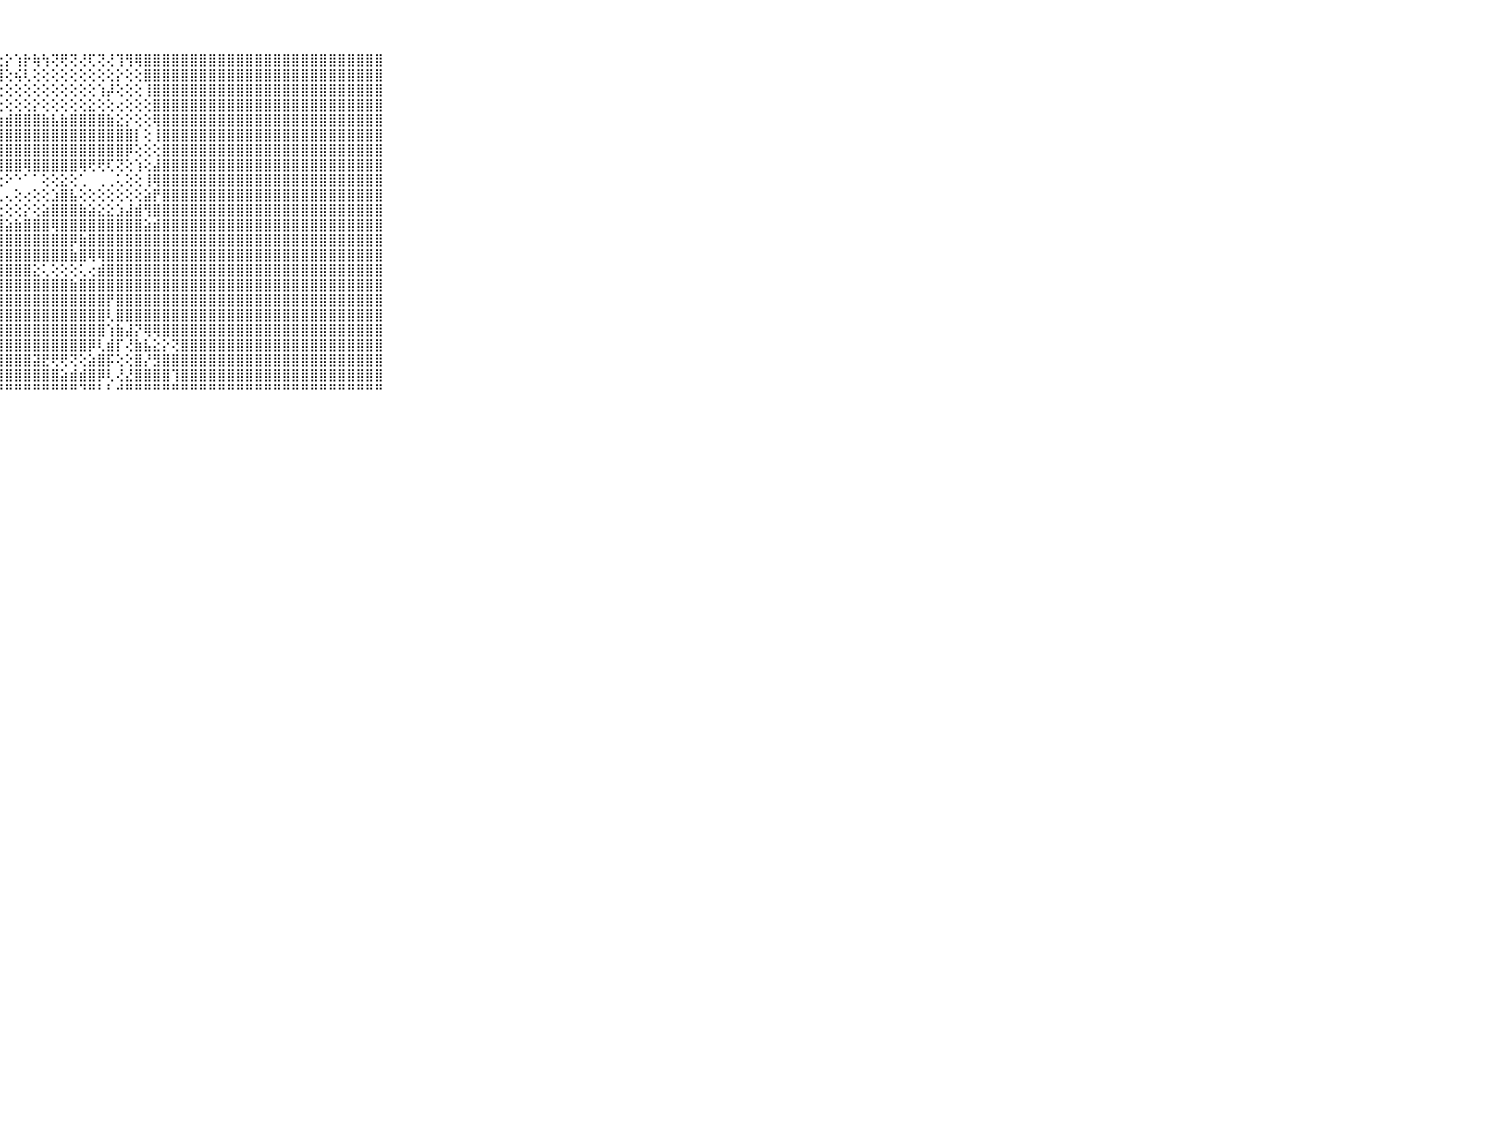

⠀⠀⠀⠀⠀⠀⠀⠀⠀⠀⠀⣿⣿⣿⣿⣿⣿⣿⣿⣿⣿⣿⣿⢿⢇⢕⢕⢕⡕⢱⡗⢷⢳⢝⢟⢝⢜⢏⢝⢜⢹⢻⢿⣿⣿⣿⣿⣿⣿⣿⣿⣿⣿⣿⣿⣿⣿⣿⣿⣿⣿⣿⣿⣿⣿⣿⣿⣿⣿⠀⠀⠀⠀⠀⠀⠀⠀⠀⠀⠀⠀
⠀⠀⠀⠀⠀⠀⠀⠀⠀⠀⠀⣿⣿⣿⣿⣿⣿⣿⣿⣿⣿⢟⢜⢇⢕⢕⣱⢽⢕⢮⢇⢕⢕⢕⢕⢕⢕⢕⢕⢕⡕⢕⢕⣿⣿⣿⣿⣿⣿⣿⣿⣿⣿⣿⣿⣿⣿⣿⣿⣿⣿⣿⣿⣿⣿⣿⣿⣿⣿⠀⠀⠀⠀⠀⠀⠀⠀⠀⠀⠀⠀
⠀⠀⠀⠀⠀⠀⠀⠀⠀⠀⠀⣿⣿⣿⣿⣿⣿⣿⣿⡿⣱⢕⢕⣕⢕⢕⢎⢕⢕⢕⢕⢕⢕⢕⢕⢕⢕⢕⢱⡼⢕⢕⢕⢸⣿⣿⣿⣿⣿⣿⣿⣿⣿⣿⣿⣿⣿⣿⣿⣿⣿⣿⣿⣿⣿⣿⣿⣿⣿⠀⠀⠀⠀⠀⠀⠀⠀⠀⠀⠀⠀
⠀⠀⠀⠀⠀⠀⠀⠀⠀⠀⠀⣿⣿⣿⣿⣿⣿⣿⡿⢇⢕⢕⢕⢕⢕⢕⢕⢕⢕⢕⢕⡕⢕⢕⢕⢕⢕⣕⢕⢕⢔⢕⢕⢕⣿⣿⣿⣿⣿⣿⣿⣿⣿⣿⣿⣿⣿⣿⣿⣿⣿⣿⣿⣿⣿⣿⣿⣿⣿⠀⠀⠀⠀⠀⠀⠀⠀⠀⠀⠀⠀
⠀⠀⠀⠀⠀⠀⠀⠀⠀⠀⠀⣿⣿⣿⣿⣿⣿⣿⣿⣕⡕⢕⢕⢕⢕⢕⣧⣵⣾⣿⣿⣿⣷⣧⣷⣿⣿⣿⣿⣷⣕⡕⢕⢕⢿⣿⣿⣿⣿⣿⣿⣿⣿⣿⣿⣿⣿⣿⣿⣿⣿⣿⣿⣿⣿⣿⣿⣿⣿⠀⠀⠀⠀⠀⠀⠀⠀⠀⠀⠀⠀
⠀⠀⠀⠀⠀⠀⠀⠀⠀⠀⠀⣿⣿⣿⣿⣿⣿⣿⣿⣿⡕⢕⢕⢕⣸⣿⣿⣿⣿⣿⣿⣿⣿⣿⣿⣿⣿⣿⣿⣿⣿⣿⡇⢕⢸⣿⣿⣿⣿⣿⣿⣿⣿⣿⣿⣿⣿⣿⣿⣿⣿⣿⣿⣿⣿⣿⣿⣿⣿⠀⠀⠀⠀⠀⠀⠀⠀⠀⠀⠀⠀
⠀⠀⠀⠀⠀⠀⠀⠀⠀⠀⠀⣿⣿⣿⣿⣿⣿⣿⣿⣿⡇⢕⢕⢕⣿⣿⣿⣿⣿⣿⣿⣿⣿⣿⣿⣿⣿⣿⣿⣿⣿⡿⢕⢕⢕⣿⣿⣿⣿⣿⣿⣿⣿⣿⣿⣿⣿⣿⣿⣿⣿⣿⣿⣿⣿⣿⣿⣿⣿⠀⠀⠀⠀⠀⠀⠀⠀⠀⠀⠀⠀
⠀⠀⠀⠀⠀⠀⠀⠀⠀⠀⠀⣿⣿⣿⣿⣿⣿⣿⣿⣿⣧⢕⢕⢸⣿⣿⣿⣿⣿⣿⢿⣿⣿⣿⣿⣿⢿⢟⢟⢏⢝⢕⢱⢕⣼⣿⣿⣿⣿⣿⣿⣿⣿⣿⣿⣿⣿⣿⣿⣿⣿⣿⣿⣿⣿⣿⣿⣿⣿⠀⠀⠀⠀⠀⠀⠀⠀⠀⠀⠀⠀
⠀⠀⠀⠀⠀⠀⠀⠀⠀⠀⠀⣿⣿⣿⣿⣿⣿⣿⣿⣿⣿⡕⢕⣸⣏⢕⢕⢕⠕⠑⠁⠁⢕⢕⣕⢕⢁⠀⢀⢀⢅⢕⢕⢸⢿⣿⣿⣿⣿⣿⣿⣿⣿⣿⣿⣿⣿⣿⣿⣿⣿⣿⣿⣿⣿⣿⣿⣿⣿⠀⠀⠀⠀⠀⠀⠀⠀⠀⠀⠀⠀
⠀⠀⠀⠀⠀⠀⠀⠀⠀⠀⠀⣿⣿⣿⣿⣿⣿⣿⣿⣿⣿⣷⡼⢝⢻⣇⢕⢁⢄⢕⢔⢕⢕⣱⣿⣧⢕⢕⢕⢕⢕⢕⢕⣵⡟⣿⣿⣿⣿⣿⣿⣿⣿⣿⣿⣿⣿⣿⣿⣿⣿⣿⣿⣿⣿⣿⣿⣿⣿⠀⠀⠀⠀⠀⠀⠀⠀⠀⠀⠀⠀
⠀⠀⠀⠀⠀⠀⠀⠀⠀⠀⠀⣿⣿⣿⣿⣿⣿⣿⣿⣿⣿⣟⣿⣵⣷⣜⢕⢕⢕⢕⡕⢕⣵⣿⣿⣿⣷⣵⣕⣕⣱⣼⣾⢻⣿⣿⣿⣿⣿⣿⣿⣿⣿⣿⣿⣿⣿⣿⣿⣿⣿⣿⣿⣿⣿⣿⣿⣿⣿⠀⠀⠀⠀⠀⠀⠀⠀⠀⠀⠀⠀
⠀⠀⠀⠀⠀⠀⠀⠀⠀⠀⠀⣿⣿⣿⣿⣿⣿⣿⣿⣿⣿⣿⣿⣻⣿⣿⣿⣹⣵⣷⣿⣿⣿⢿⣿⣿⣿⣿⣿⣿⣿⣿⣿⣵⣾⣿⣿⣿⣿⣿⣿⣿⣿⣿⣿⣿⣿⣿⣿⣿⣿⣿⣿⣿⣿⣿⣿⣿⣿⠀⠀⠀⠀⠀⠀⠀⠀⠀⠀⠀⠀
⠀⠀⠀⠀⠀⠀⠀⠀⠀⠀⠀⣿⣿⣿⣿⣿⣿⣿⣿⣿⣿⣿⣿⣿⣿⣿⣿⣿⣿⣿⣿⣿⣿⣿⣿⡿⣷⣿⣿⣿⣿⣿⣿⣿⣿⣿⣿⣿⣿⣿⣿⣿⣿⣿⣿⣿⣿⣿⣿⣿⣿⣿⣿⣿⣿⣿⣿⣿⣿⠀⠀⠀⠀⠀⠀⠀⠀⠀⠀⠀⠀
⠀⠀⠀⠀⠀⠀⠀⠀⠀⠀⠀⣿⣿⣿⣿⣿⣿⣿⣿⣿⣿⣿⣿⣿⣿⣿⣿⣿⣿⣿⣿⣿⣿⣿⣿⣷⣿⢿⢿⣿⣿⣿⣿⣿⣿⣿⣿⣿⣿⣿⣿⣿⣿⣿⣿⣿⣿⣿⣿⣿⣿⣿⣿⣿⣿⣿⣿⣿⣿⠀⠀⠀⠀⠀⠀⠀⠀⠀⠀⠀⠀
⠀⠀⠀⠀⠀⠀⠀⠀⠀⠀⠀⣿⣿⣿⣿⣿⣿⣿⣿⣿⣿⣿⣿⣿⣿⣿⣿⣿⣿⣿⣿⣕⢅⢕⢕⢕⢅⢔⣾⣿⣿⣿⣿⣿⣿⣿⣿⣿⣿⣿⣿⣿⣿⣿⣿⣿⣿⣿⣿⣿⣿⣿⣿⣿⣿⣿⣿⣿⣿⠀⠀⠀⠀⠀⠀⠀⠀⠀⠀⠀⠀
⠀⠀⠀⠀⠀⠀⠀⠀⠀⠀⠀⣿⣿⣿⣿⣿⣿⣿⣿⣿⣿⣿⣿⣿⢟⢹⣿⣿⣿⣿⣿⣿⣿⣿⣿⣷⣿⣿⣿⣿⣿⣿⣿⣿⣿⣿⣿⣿⣿⣿⣿⣿⣿⣿⣿⣿⣿⣿⣿⣿⣿⣿⣿⣿⣿⣿⣿⣿⣿⠀⠀⠀⠀⠀⠀⠀⠀⠀⠀⠀⠀
⠀⠀⠀⠀⠀⠀⠀⠀⠀⠀⠀⣿⣿⣿⣿⣿⣿⣿⣿⣿⣿⣿⣿⣿⣕⣸⣿⣿⣿⣿⣿⣿⣿⣿⣿⣿⣿⣿⣿⡟⣿⣿⣿⣿⣿⣿⣿⣿⣿⣿⣿⣿⣿⣿⣿⣿⣿⣿⣿⣿⣿⣿⣿⣿⣿⣿⣿⣿⣿⠀⠀⠀⠀⠀⠀⠀⠀⠀⠀⠀⠀
⠀⠀⠀⠀⠀⠀⠀⠀⠀⠀⠀⣿⣿⣿⣿⣿⣿⣿⣿⣿⣿⣿⣿⣿⣿⣿⣿⣿⣿⣿⣿⣿⣿⣿⣿⣿⣿⣿⣿⢇⣿⣿⣿⣿⣿⣿⣿⣿⣿⣿⣿⣿⣿⣿⣿⣿⣿⣿⣿⣿⣿⣿⣿⣿⣿⣿⣿⣿⣿⠀⠀⠀⠀⠀⠀⠀⠀⠀⠀⠀⠀
⠀⠀⠀⠀⠀⠀⠀⠀⠀⠀⠀⣿⣿⣿⣿⣿⣿⣿⣿⣿⣿⣿⣿⣿⣿⣿⣿⣿⣿⣿⣿⣿⣿⣿⣿⣿⣿⣿⣿⢱⣷⣼⡝⢿⢿⣿⣿⣿⣿⣿⣿⣿⣿⣿⣿⣿⣿⣿⣿⣿⣿⣿⣿⣿⣿⣿⣿⣿⣿⠀⠀⠀⠀⠀⠀⠀⠀⠀⠀⠀⠀
⠀⠀⠀⠀⠀⠀⠀⠀⠀⠀⠀⣿⣿⣿⣿⣿⣿⣿⣿⣿⣿⣿⣿⣿⣿⣿⣿⣿⣿⣿⣿⣿⣿⣿⣿⣿⣿⡿⢇⣾⡏⢜⣷⣧⣕⡕⢝⣿⣿⣿⣿⣿⣿⣿⣿⣿⣿⣿⣿⣿⣿⣿⣿⣿⣿⣿⣿⣿⣿⠀⠀⠀⠀⠀⠀⠀⠀⠀⠀⠀⠀
⠀⠀⠀⠀⠀⠀⠀⠀⠀⠀⠀⣿⣿⣿⣿⣿⣿⣿⣿⣿⣿⣿⣿⣿⣿⣿⣿⣿⣿⣿⣿⣽⣟⢟⢟⢝⢕⣵⣿⡯⢕⢕⣿⡜⣻⣿⣿⣿⣿⣿⣿⣿⣿⣿⣿⣿⣿⣿⣿⣿⣿⣿⣿⣿⣿⣿⣿⣿⣿⠀⠀⠀⠀⠀⠀⠀⠀⠀⠀⠀⠀
⠀⠀⠀⠀⠀⠀⠀⠀⠀⠀⠀⣿⣿⣿⣿⣿⣿⣿⣿⣿⣿⣿⣿⣿⣿⣿⣿⣿⣿⣿⣿⣿⣿⣿⣵⣾⣾⣿⡿⢇⢜⣜⣿⣿⣿⣿⢹⣿⣿⣿⣿⣿⣿⣿⣿⣿⣿⣿⣿⣿⣿⣿⣿⣿⣿⣿⣿⣿⣿⠀⠀⠀⠀⠀⠀⠀⠀⠀⠀⠀⠀
⠀⠀⠀⠀⠀⠀⠀⠀⠀⠀⠀⠛⠛⠛⠛⠛⠛⠛⠛⠛⠛⠛⠛⠛⠛⠛⠛⠛⠛⠛⠛⠛⠛⠛⠛⠛⠙⠛⠃⠃⠚⠛⠛⠛⠛⠛⠛⠛⠛⠛⠛⠛⠛⠛⠛⠛⠛⠛⠛⠛⠛⠛⠛⠛⠛⠛⠛⠛⠛⠀⠀⠀⠀⠀⠀⠀⠀⠀⠀⠀⠀